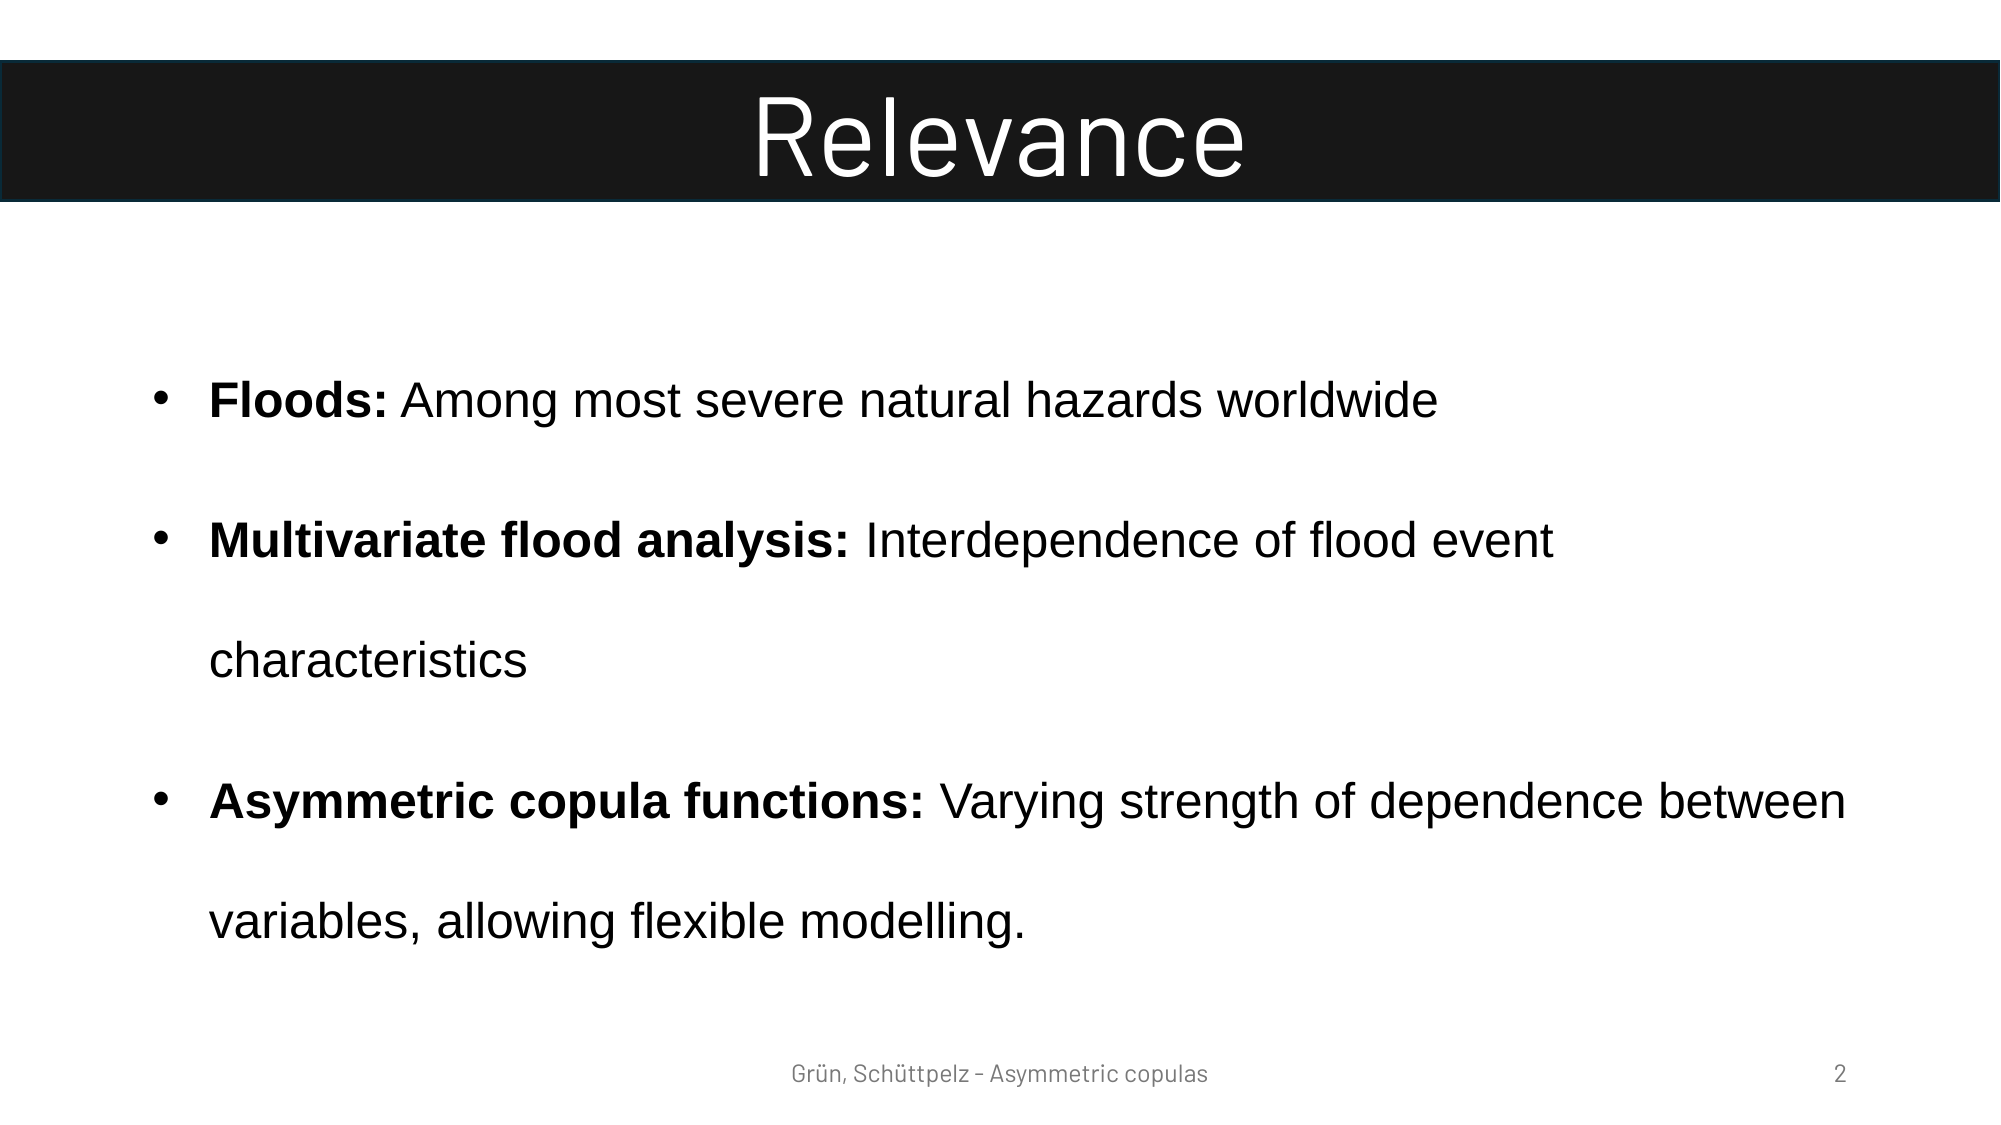

Relevance
Floods: Among most severe natural hazards worldwide
Multivariate flood analysis: Interdependence of flood event characteristics
Asymmetric copula functions: Varying strength of dependence between variables, allowing flexible modelling.
Grün, Schüttpelz - Asymmetric copulas
2